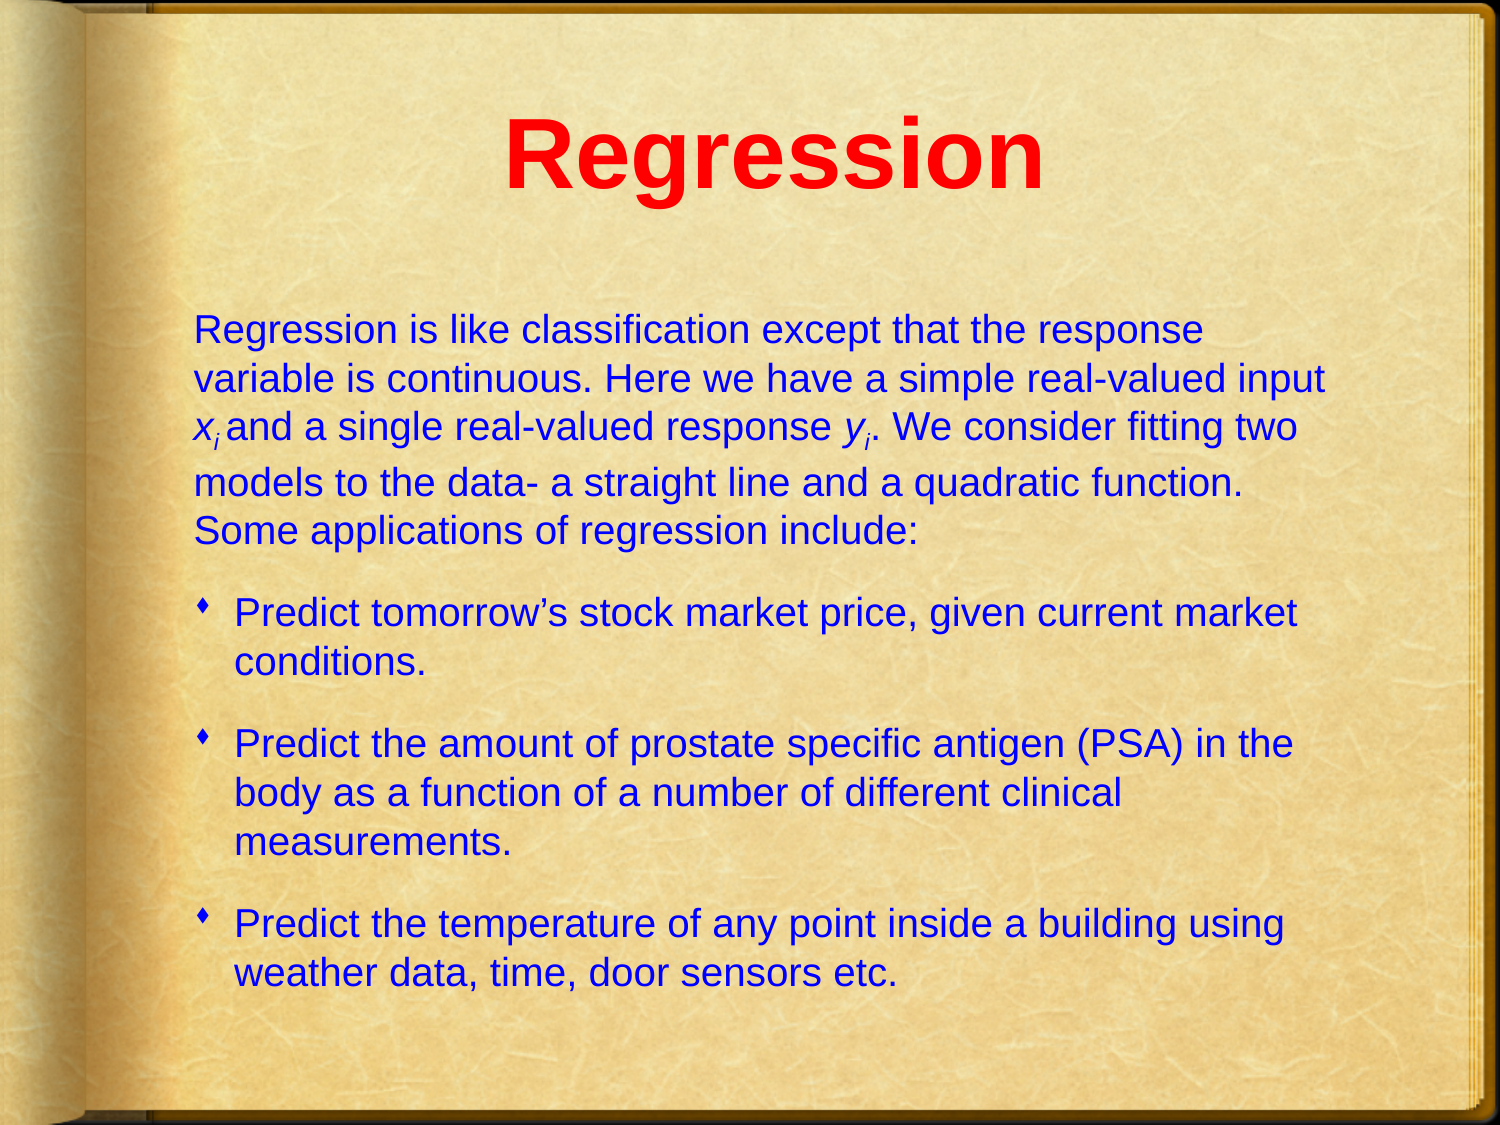

# Regression
Regression is like classification except that the response variable is continuous. Here we have a simple real-valued input xi and a single real-valued response yi. We consider fitting two models to the data- a straight line and a quadratic function. Some applications of regression include:
Predict tomorrow’s stock market price, given current market conditions.
Predict the amount of prostate specific antigen (PSA) in the body as a function of a number of different clinical measurements.
Predict the temperature of any point inside a building using weather data, time, door sensors etc.